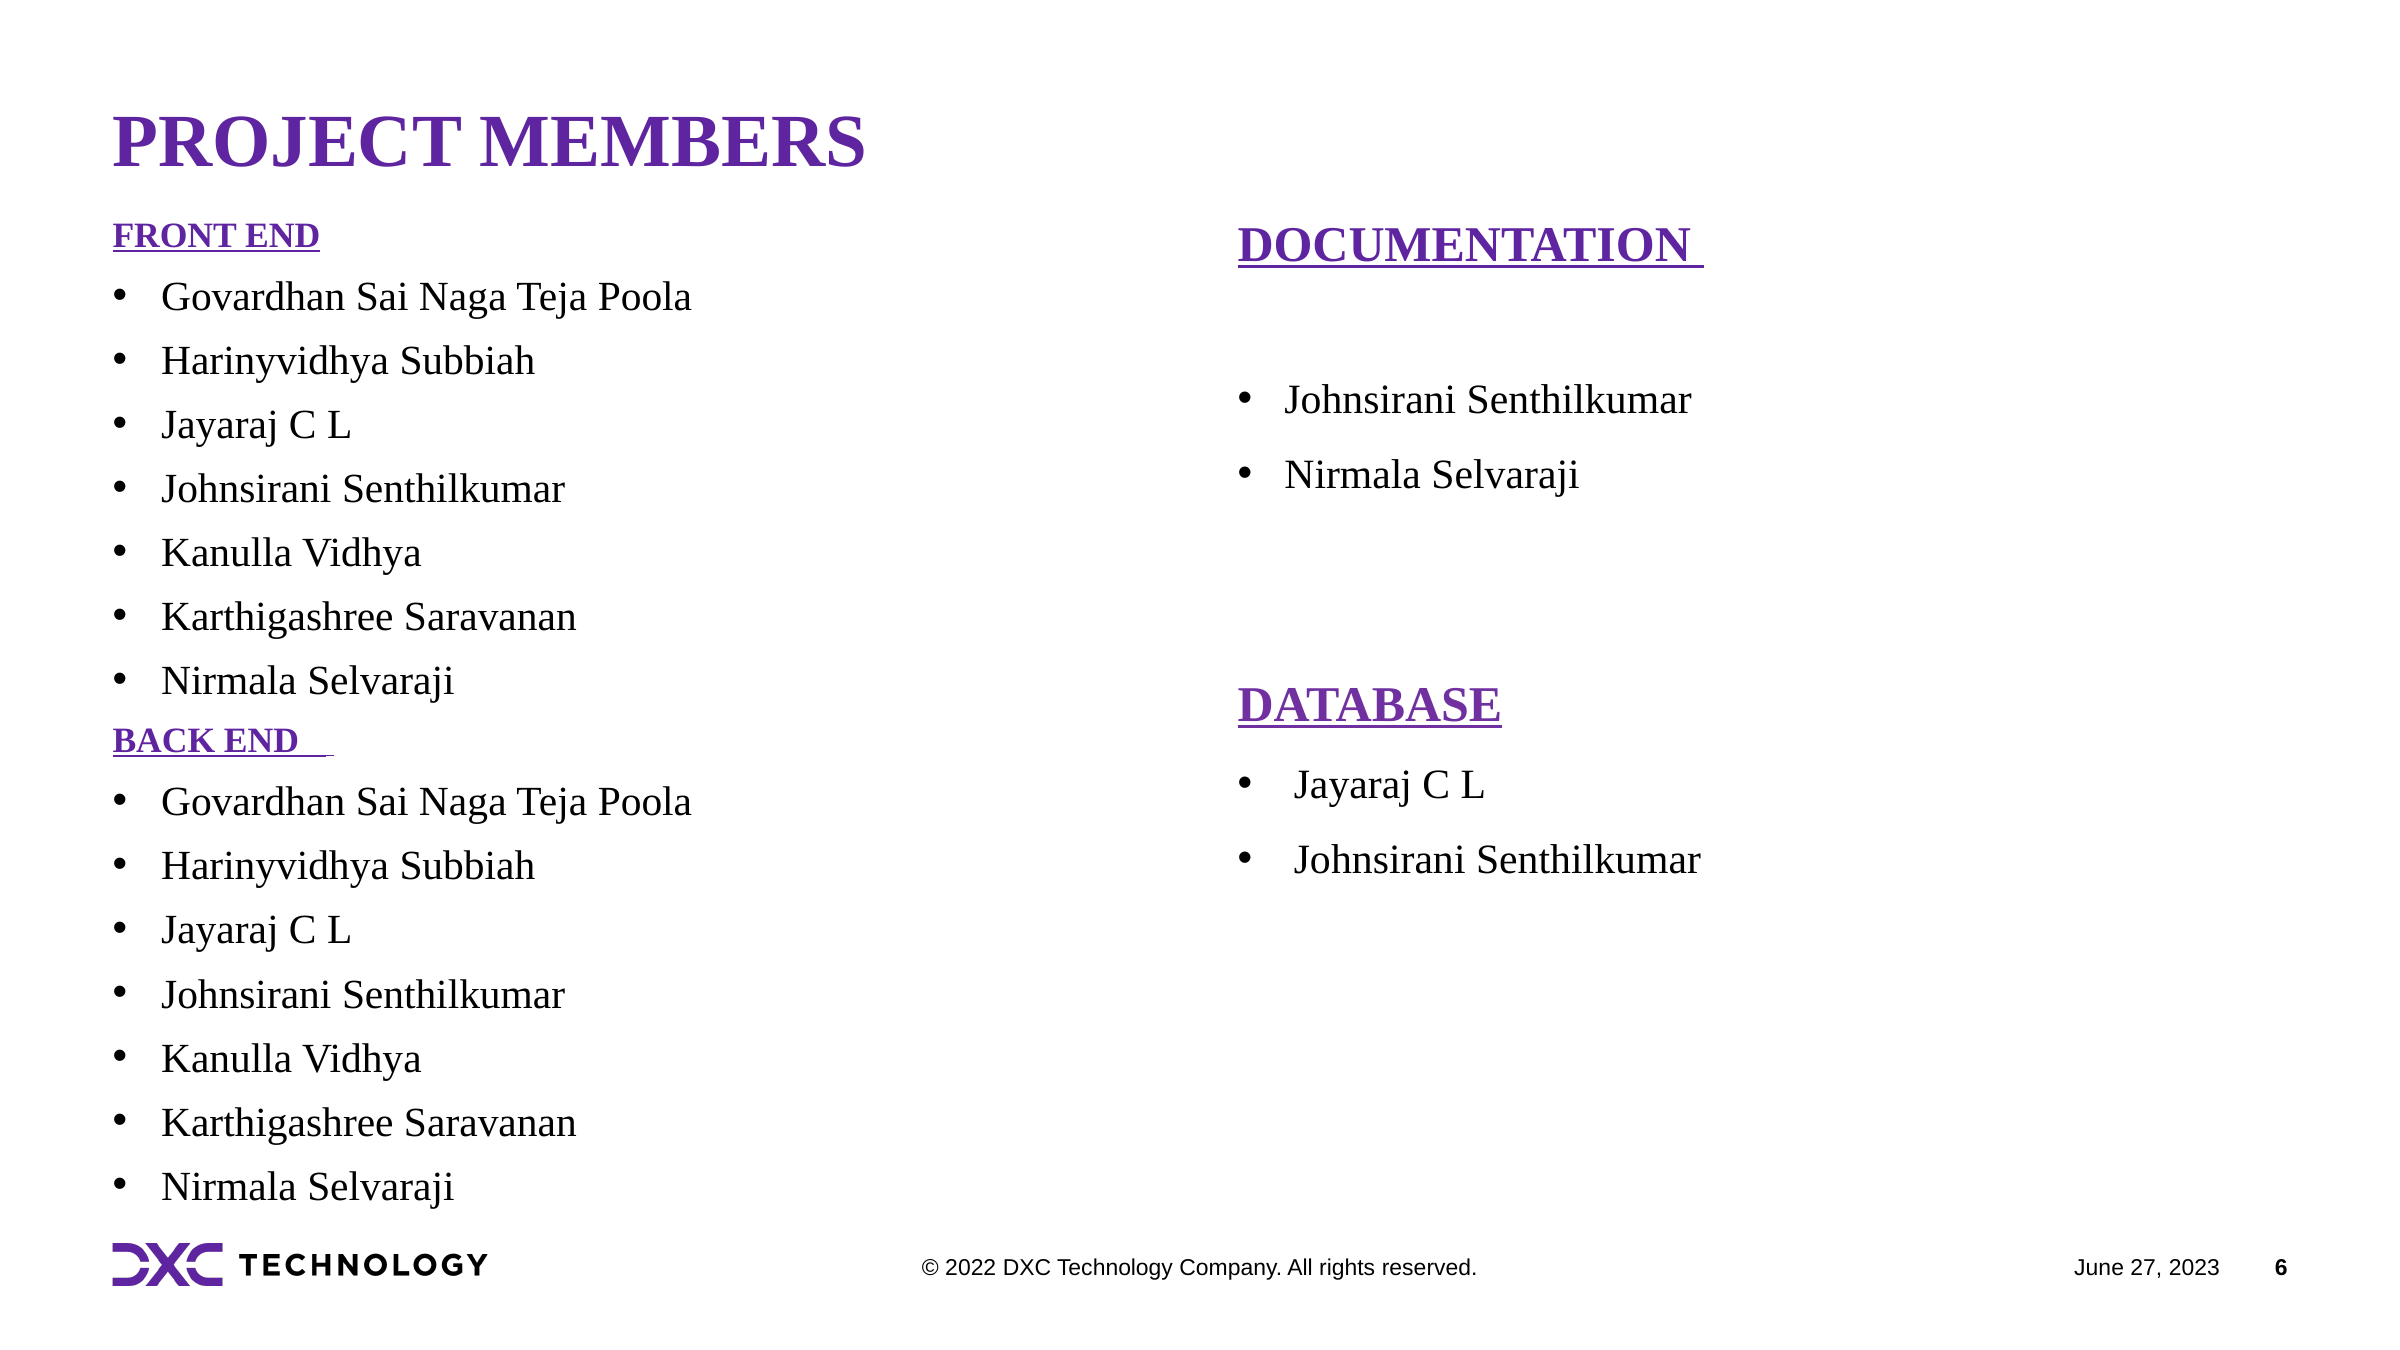

# PROJECT MEMBERS
FRONT END
Govardhan Sai Naga Teja Poola
Harinyvidhya Subbiah
Jayaraj C L
Johnsirani Senthilkumar
Kanulla Vidhya
Karthigashree Saravanan
Nirmala Selvaraji
BACK END
Govardhan Sai Naga Teja Poola
Harinyvidhya Subbiah
Jayaraj C L
Johnsirani Senthilkumar
Kanulla Vidhya
Karthigashree Saravanan
Nirmala Selvaraji

DOCUMENTATION

Johnsirani Senthilkumar
Nirmala Selvaraji

DATABASE
Jayaraj C L
Johnsirani Senthilkumar